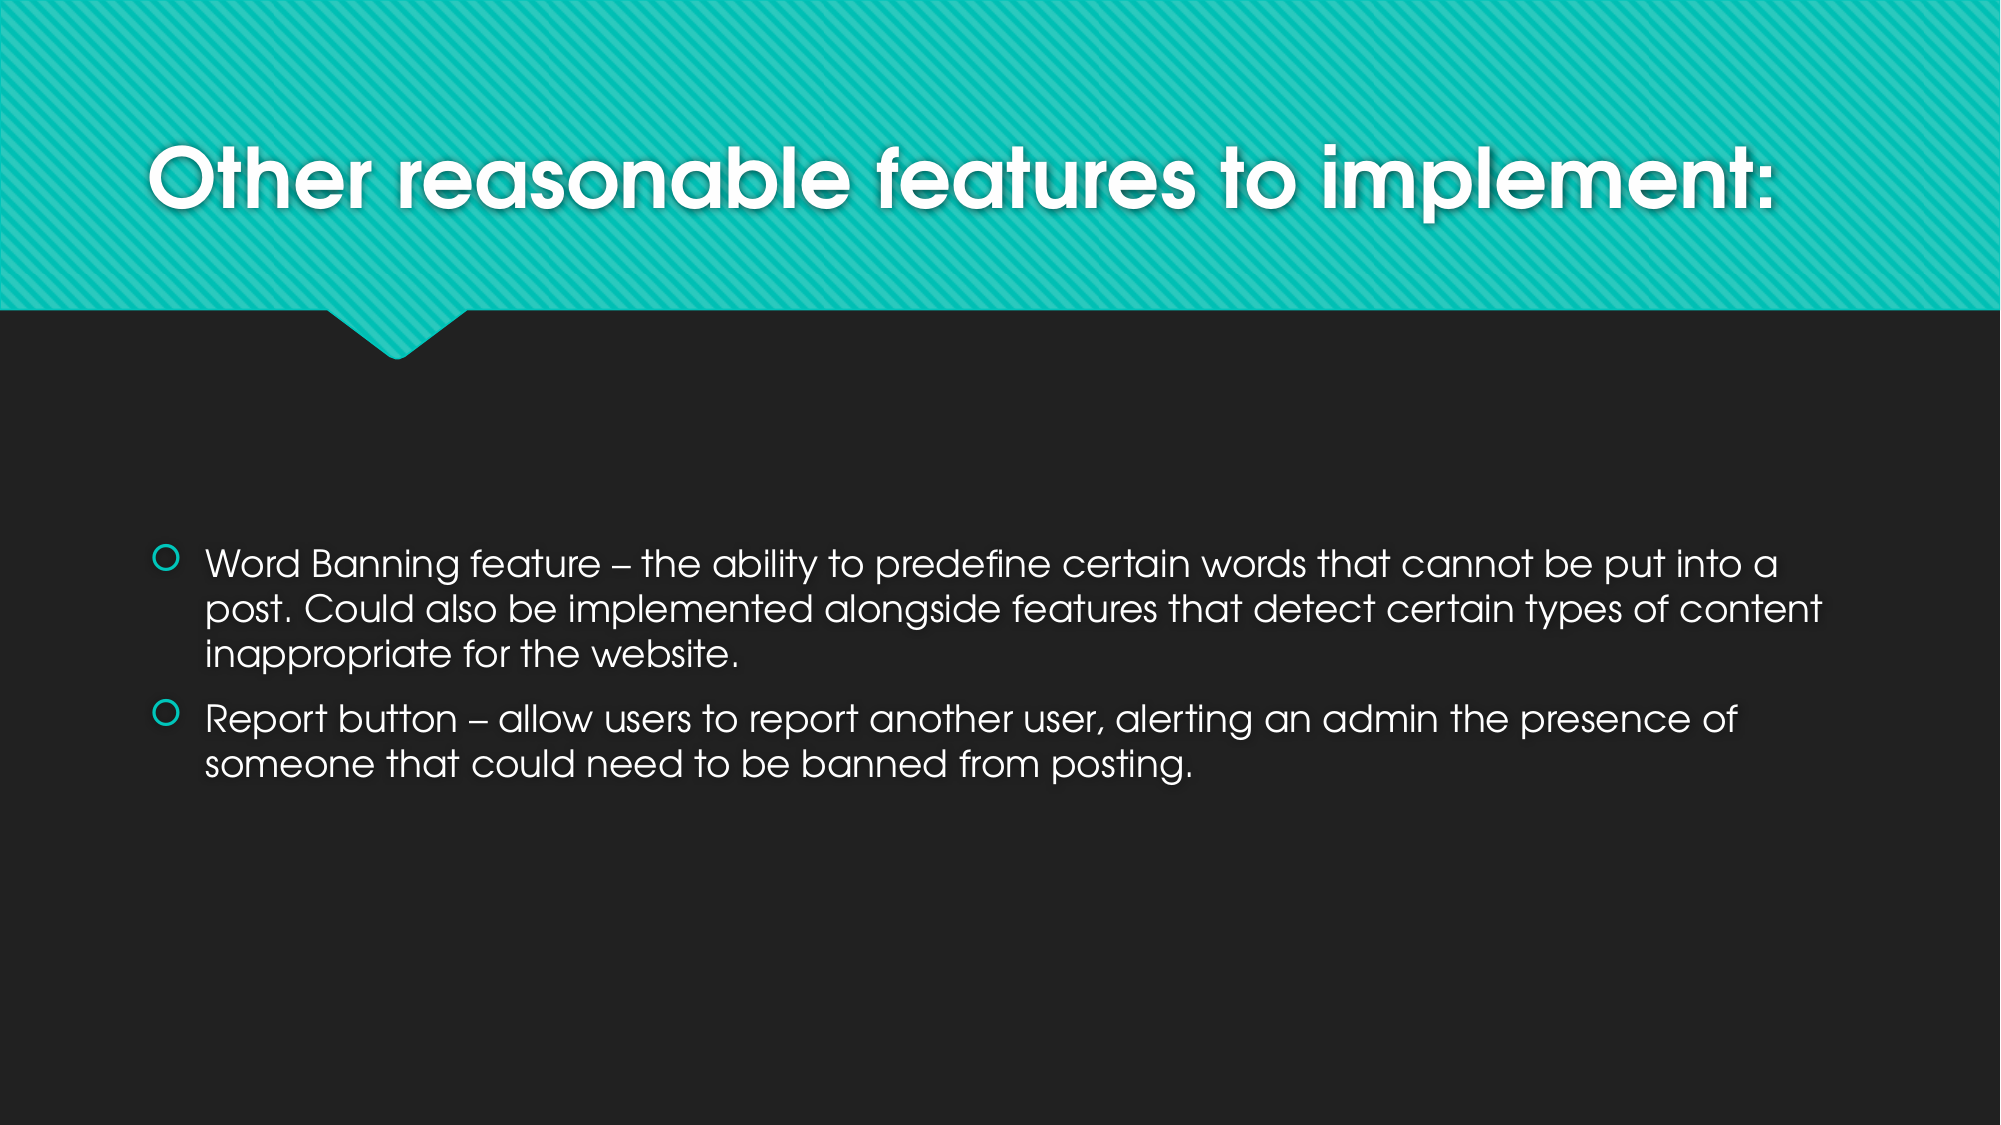

# Other reasonable features to implement:
Word Banning feature – the ability to predefine certain words that cannot be put into a post. Could also be implemented alongside features that detect certain types of content inappropriate for the website.
Report button – allow users to report another user, alerting an admin the presence of someone that could need to be banned from posting.